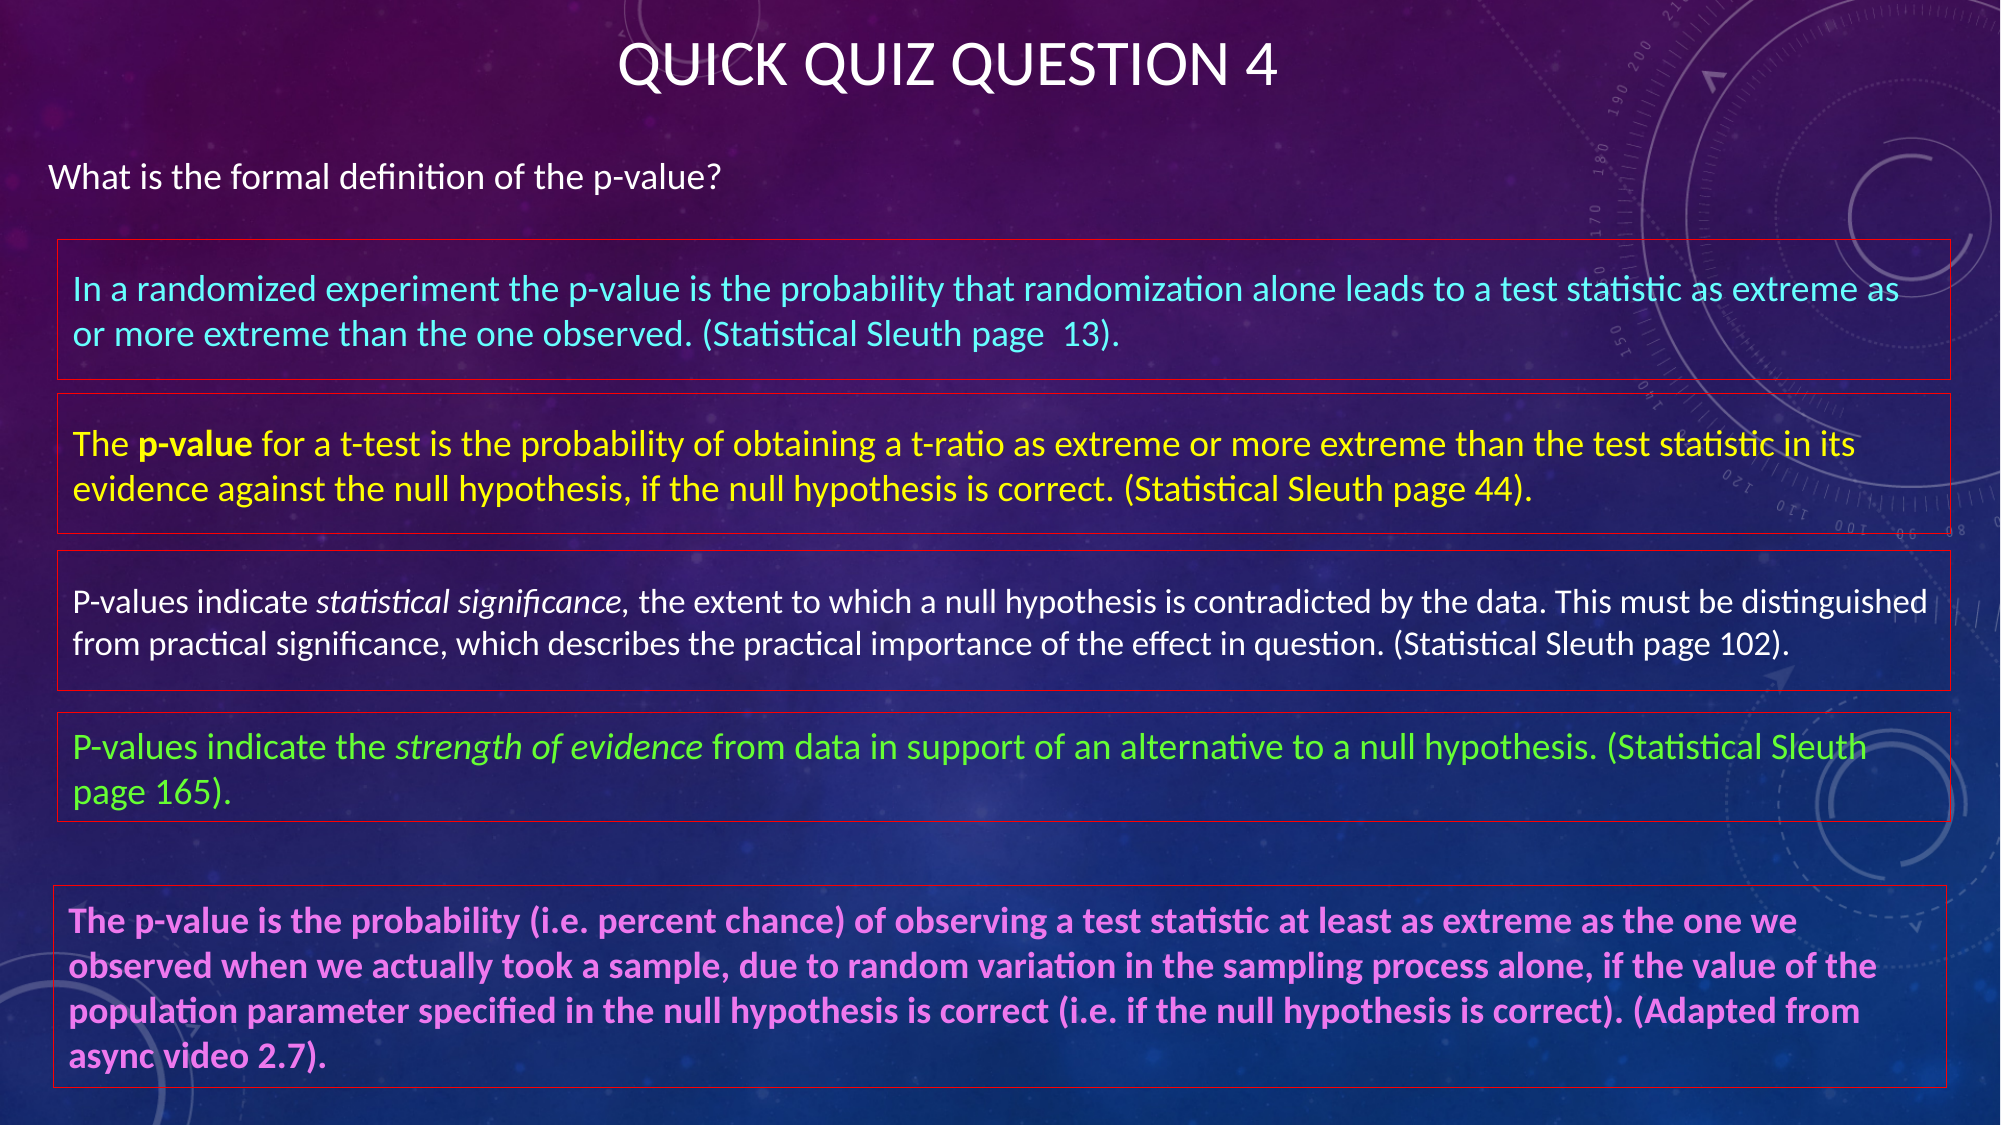

# Quick quiz Question 4
What is the formal definition of the p-value?
In a randomized experiment the p-value is the probability that randomization alone leads to a test statistic as extreme as or more extreme than the one observed. (Statistical Sleuth page  13).
The p-value for a t-test is the probability of obtaining a t-ratio as extreme or more extreme than the test statistic in its evidence against the null hypothesis, if the null hypothesis is correct. (Statistical Sleuth page 44).
P-values indicate statistical significance, the extent to which a null hypothesis is contradicted by the data. This must be distinguished from practical significance, which describes the practical importance of the effect in question. (Statistical Sleuth page 102).
P-values indicate the strength of evidence from data in support of an alternative to a null hypothesis. (Statistical Sleuth page 165).
The p-value is the probability (i.e. percent chance) of observing a test statistic at least as extreme as the one we observed when we actually took a sample, due to random variation in the sampling process alone, if the value of the population parameter specified in the null hypothesis is correct (i.e. if the null hypothesis is correct). (Adapted from async video 2.7).